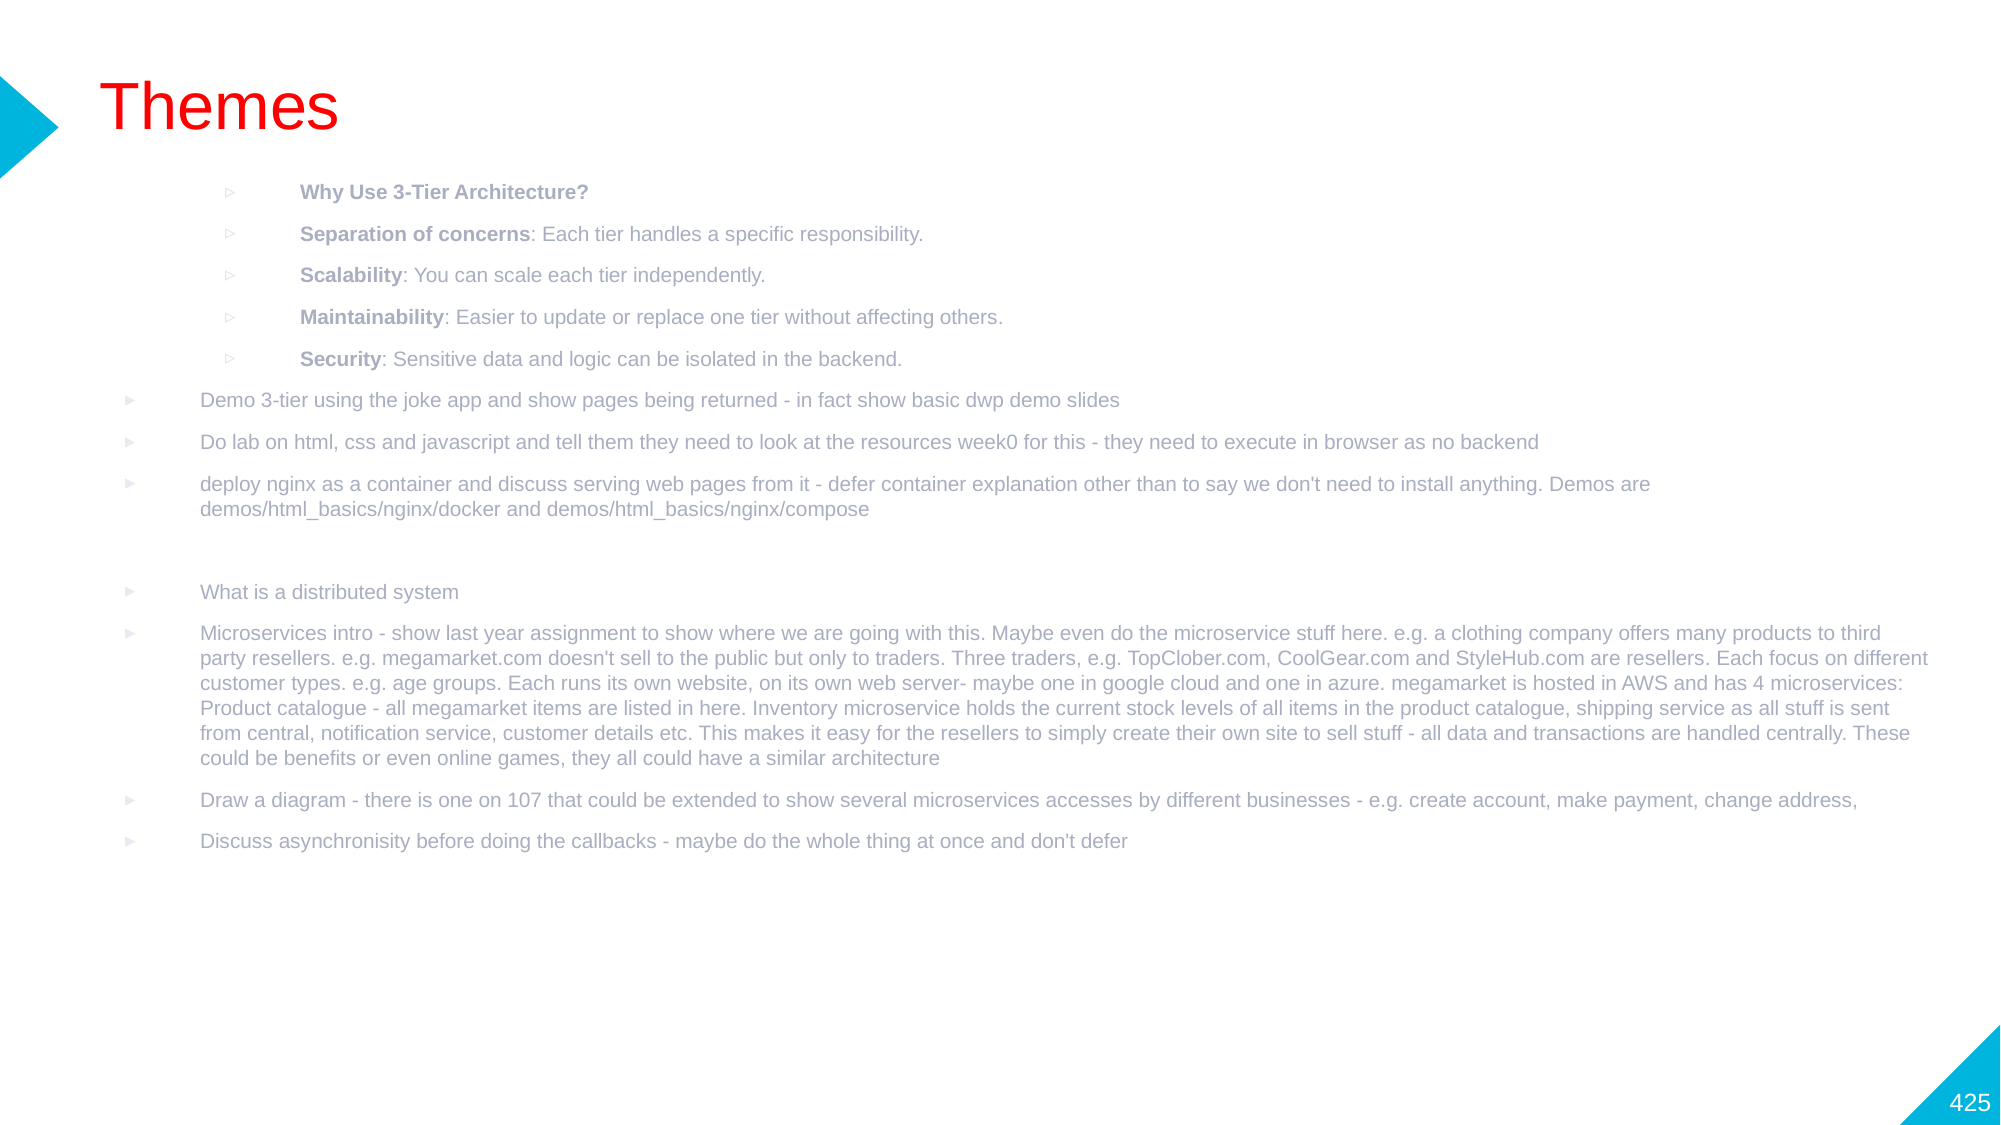

# Themes
Why Use 3-Tier Architecture?
Separation of concerns: Each tier handles a specific responsibility.
Scalability: You can scale each tier independently.
Maintainability: Easier to update or replace one tier without affecting others.
Security: Sensitive data and logic can be isolated in the backend.
Demo 3-tier using the joke app and show pages being returned - in fact show basic dwp demo slides
Do lab on html, css and javascript and tell them they need to look at the resources week0 for this - they need to execute in browser as no backend
deploy nginx as a container and discuss serving web pages from it - defer container explanation other than to say we don't need to install anything. Demos are demos/html_basics/nginx/docker and demos/html_basics/nginx/compose

What is a distributed system
Microservices intro - show last year assignment to show where we are going with this. Maybe even do the microservice stuff here. e.g. a clothing company offers many products to third party resellers. e.g. megamarket.com doesn't sell to the public but only to traders. Three traders, e.g. TopClober.com, CoolGear.com and StyleHub.com are resellers. Each focus on different customer types. e.g. age groups. Each runs its own website, on its own web server- maybe one in google cloud and one in azure. megamarket is hosted in AWS and has 4 microservices: Product catalogue - all megamarket items are listed in here. Inventory microservice holds the current stock levels of all items in the product catalogue, shipping service as all stuff is sent from central, notification service, customer details etc. This makes it easy for the resellers to simply create their own site to sell stuff - all data and transactions are handled centrally. These could be benefits or even online games, they all could have a similar architecture
Draw a diagram - there is one on 107 that could be extended to show several microservices accesses by different businesses - e.g. create account, make payment, change address,
Discuss asynchronisity before doing the callbacks - maybe do the whole thing at once and don't defer

425